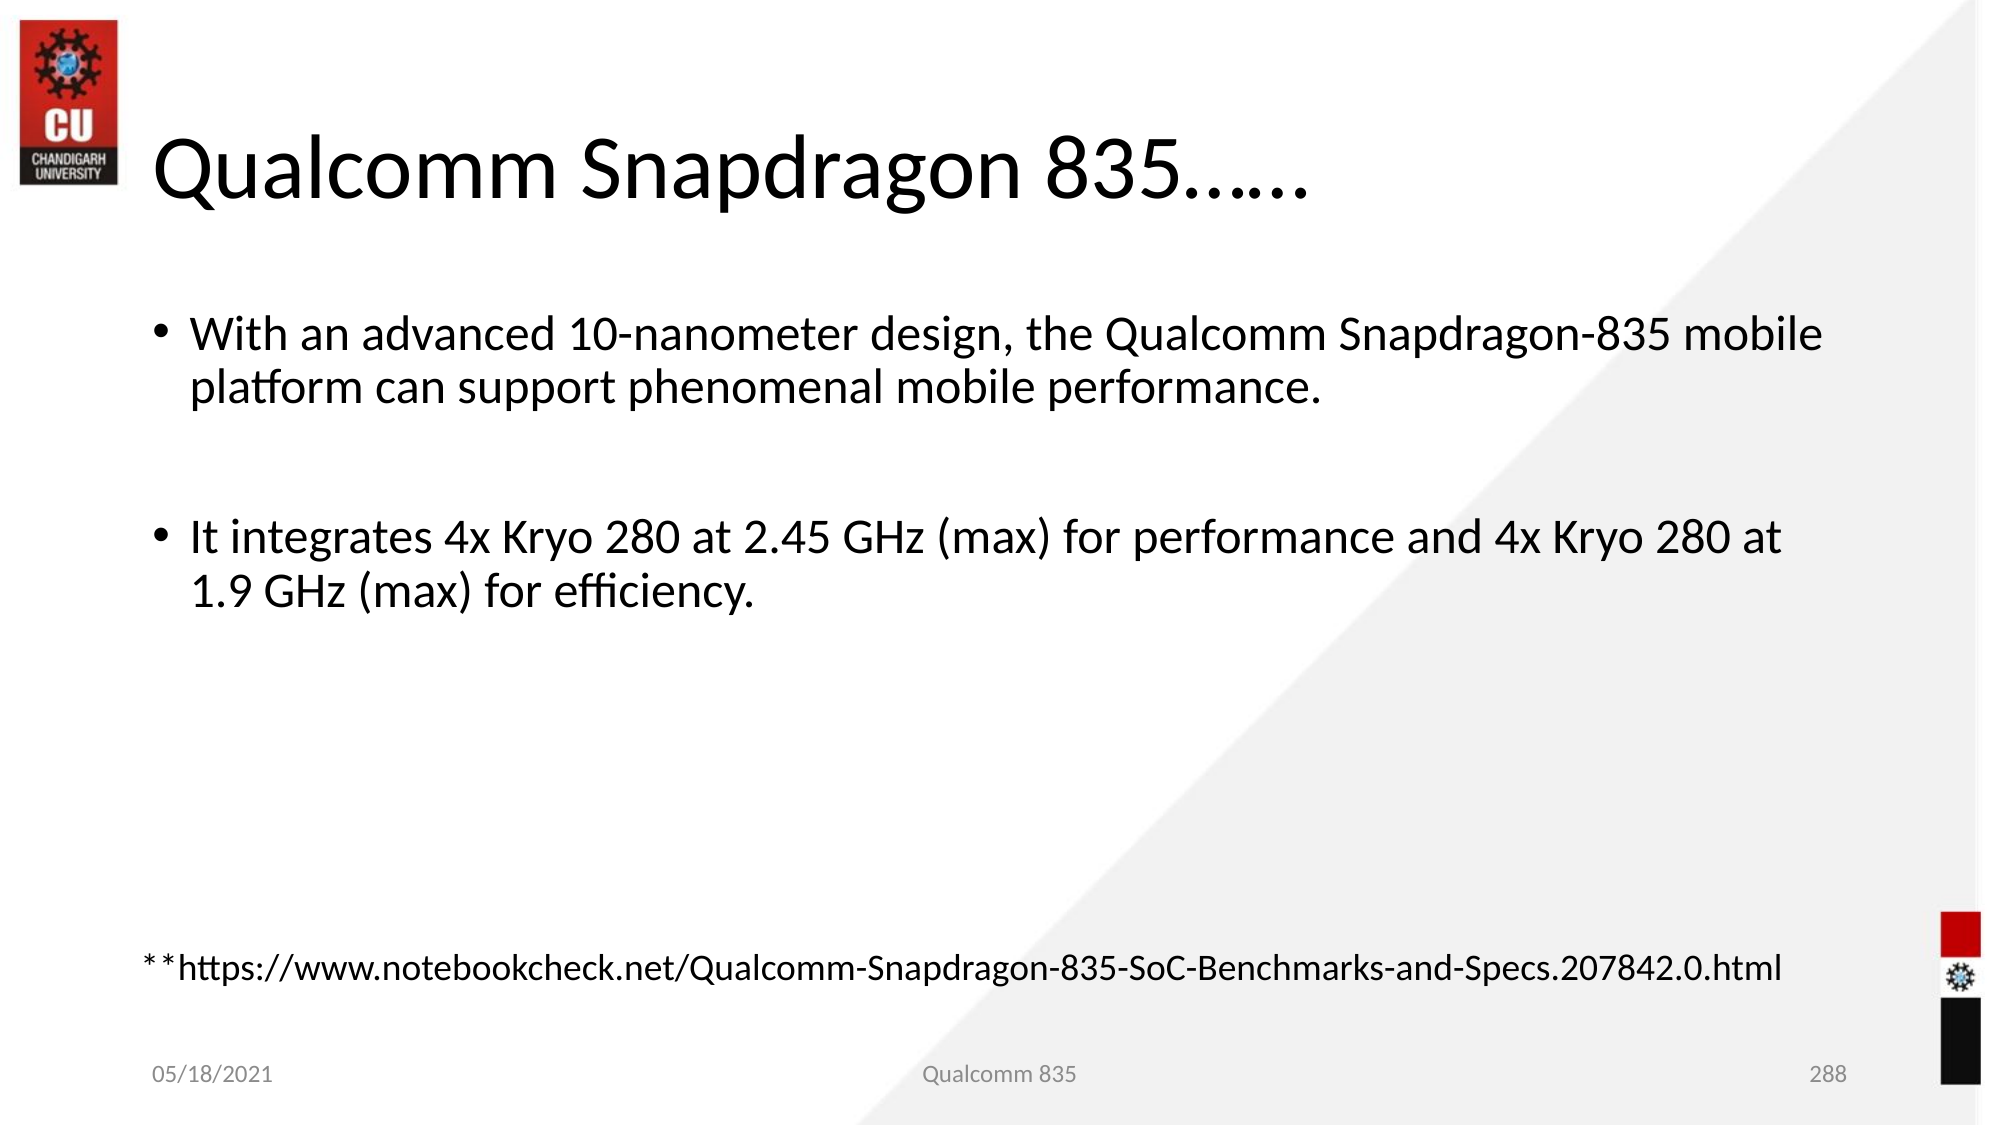

Qualcomm Snapdragon 835……
With an advanced 10-nanometer design, the Qualcomm Snapdragon-835 mobile platform can support phenomenal mobile performance.

It integrates 4x Kryo 280 at 2.45 GHz (max) for performance and 4x Kryo 280 at 1.9 GHz (max) for efficiency.

**https://www.notebookcheck.net/Qualcomm-Snapdragon-835-SoC-Benchmarks-and-Specs.207842.0.html
05/18/2021
Qualcomm 835
288